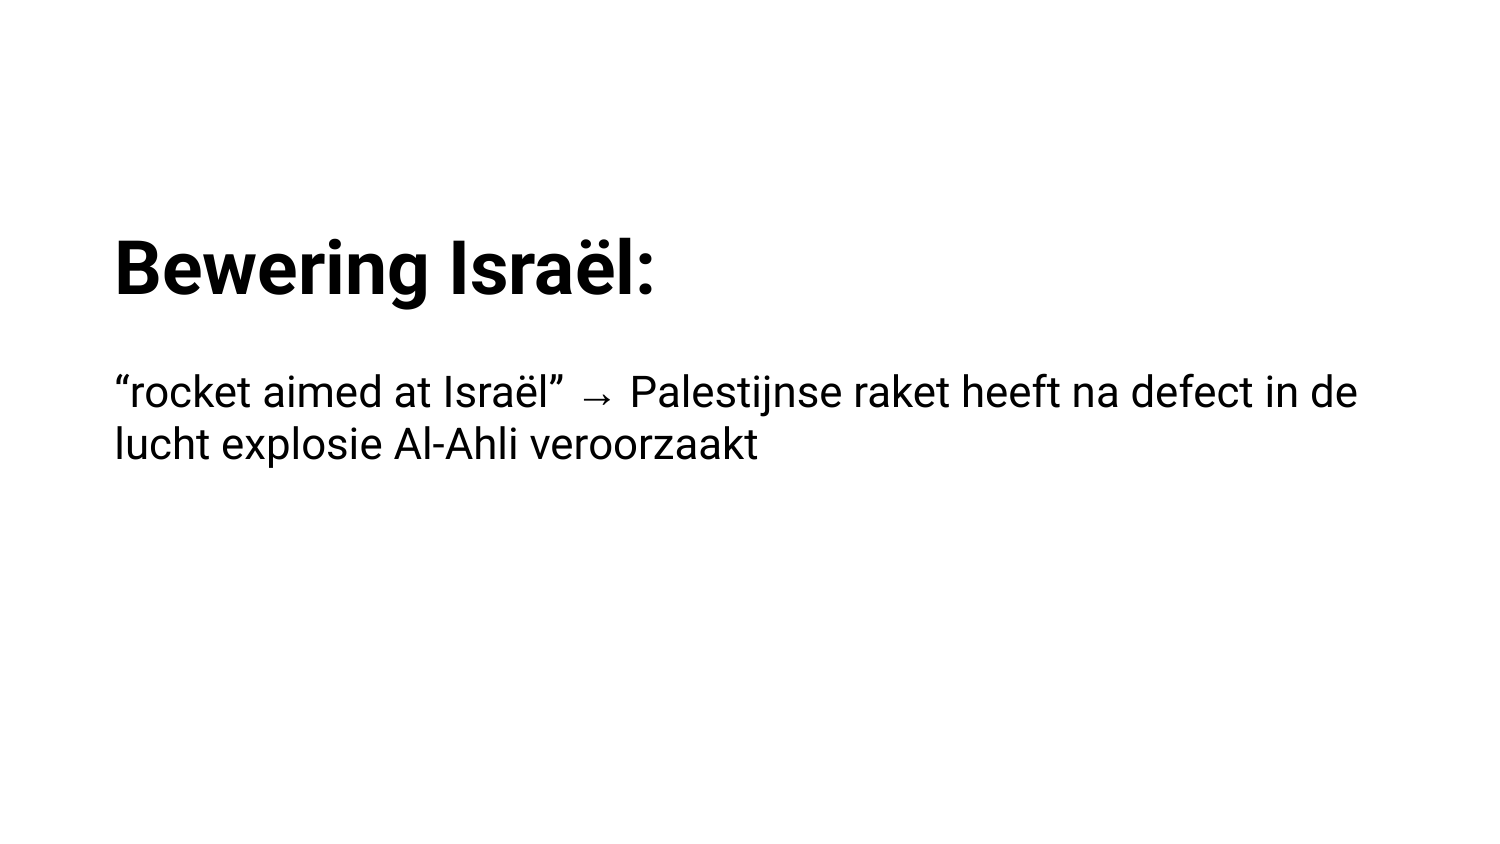

Bewering Israël:

“rocket aimed at Israël” → Palestijnse raket heeft na defect in de lucht explosie Al-Ahli veroorzaakt